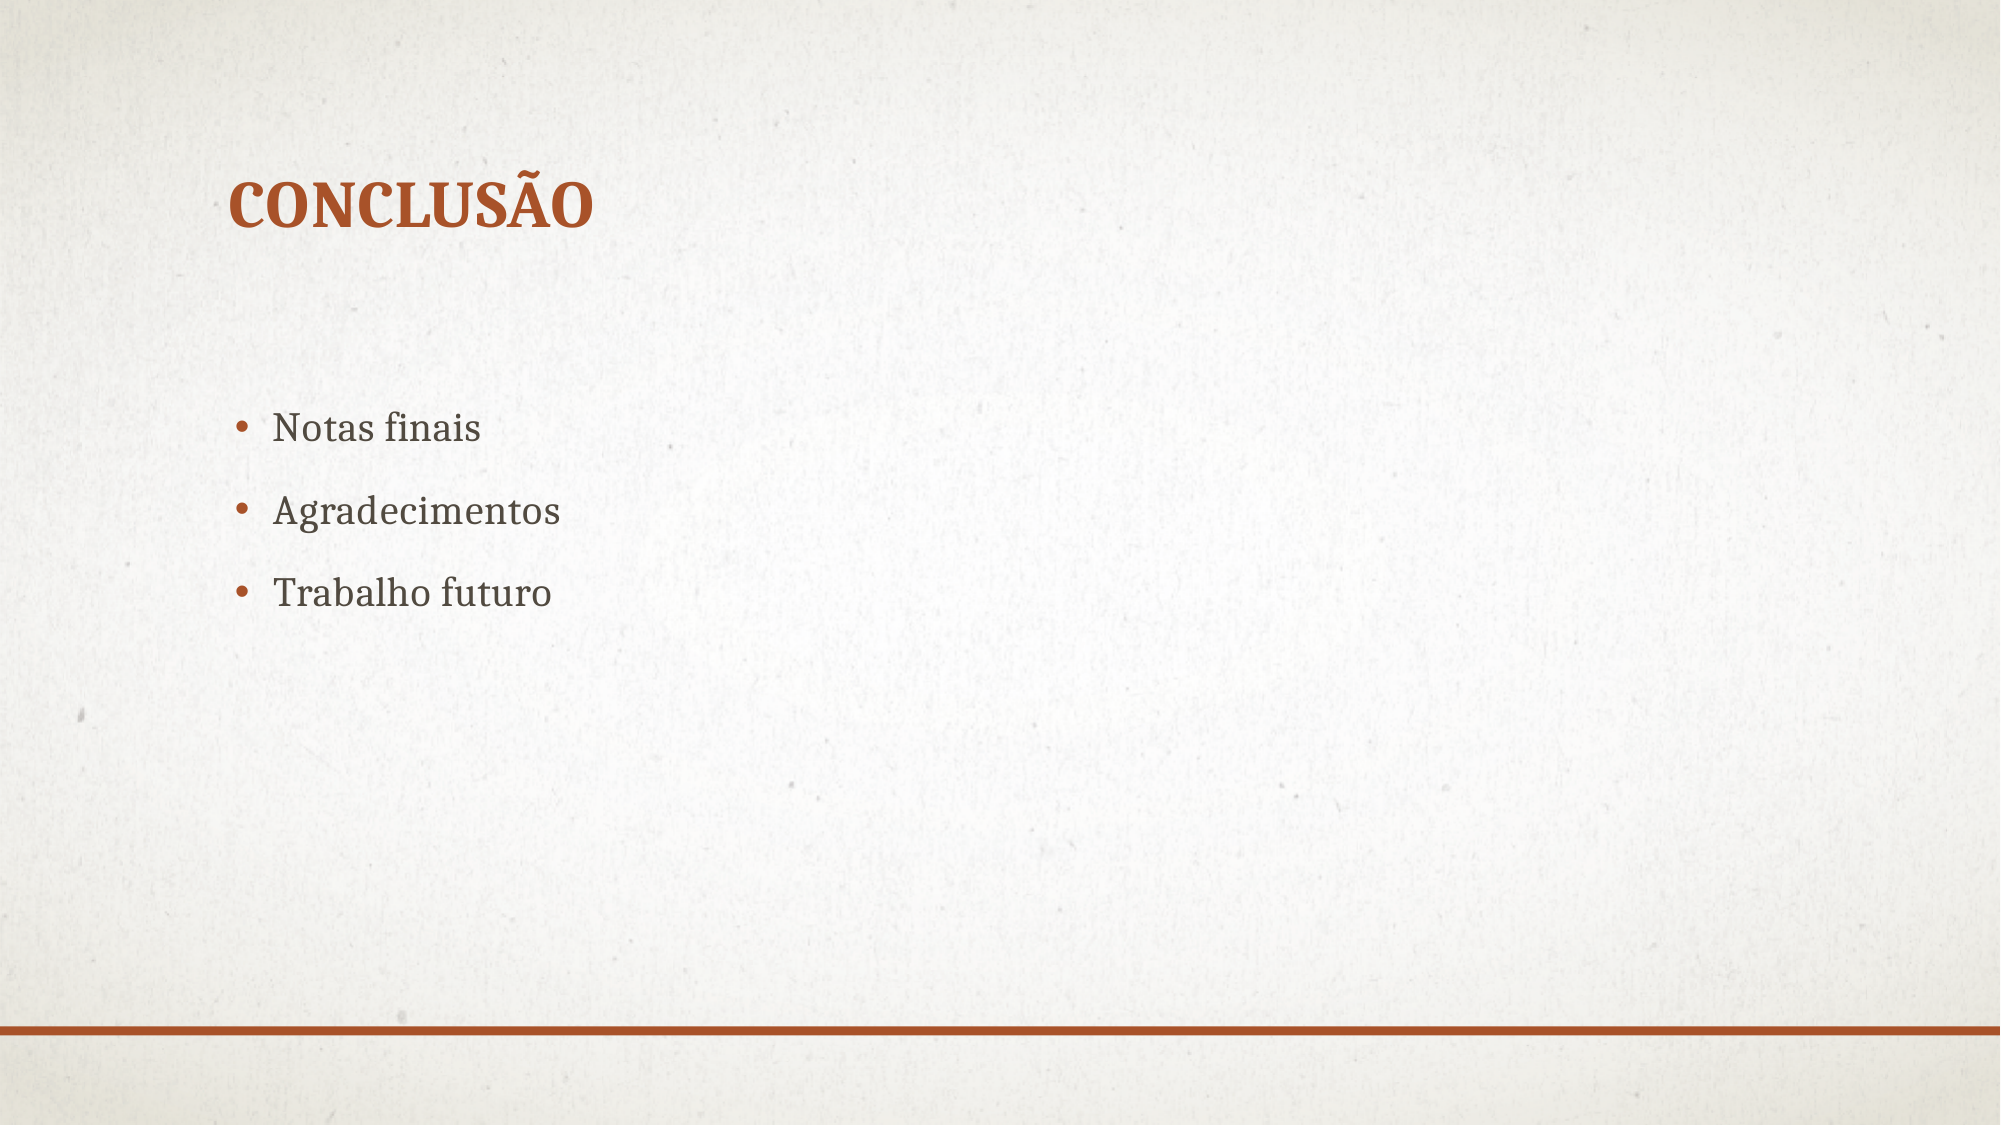

# CONCLUSÃO
Notas finais
Agradecimentos
Trabalho futuro